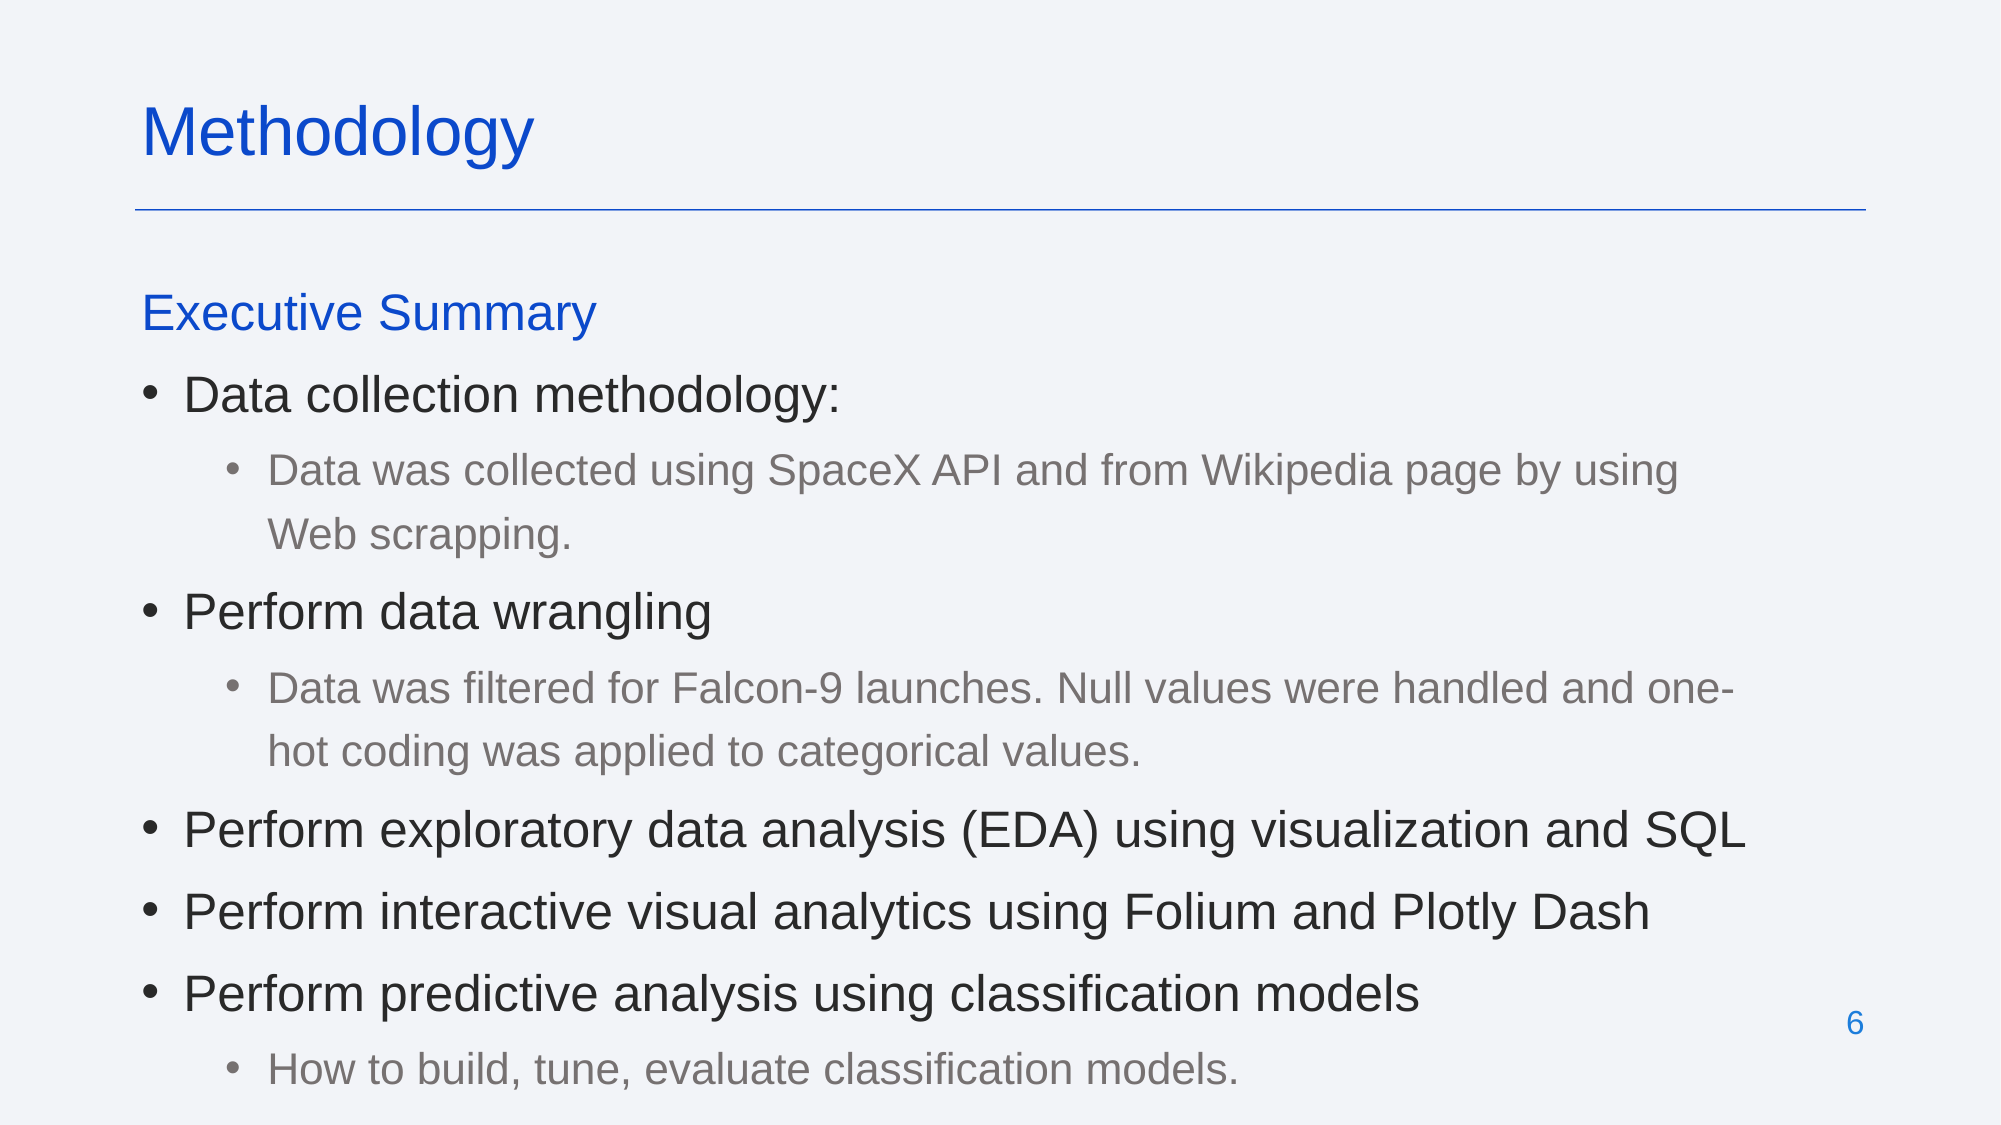

Methodology
Executive Summary
Data collection methodology:
Data was collected using SpaceX API and from Wikipedia page by using Web scrapping.
Perform data wrangling
Data was filtered for Falcon-9 launches. Null values were handled and one-hot coding was applied to categorical values.
Perform exploratory data analysis (EDA) using visualization and SQL
Perform interactive visual analytics using Folium and Plotly Dash
Perform predictive analysis using classification models
How to build, tune, evaluate classification models.

6